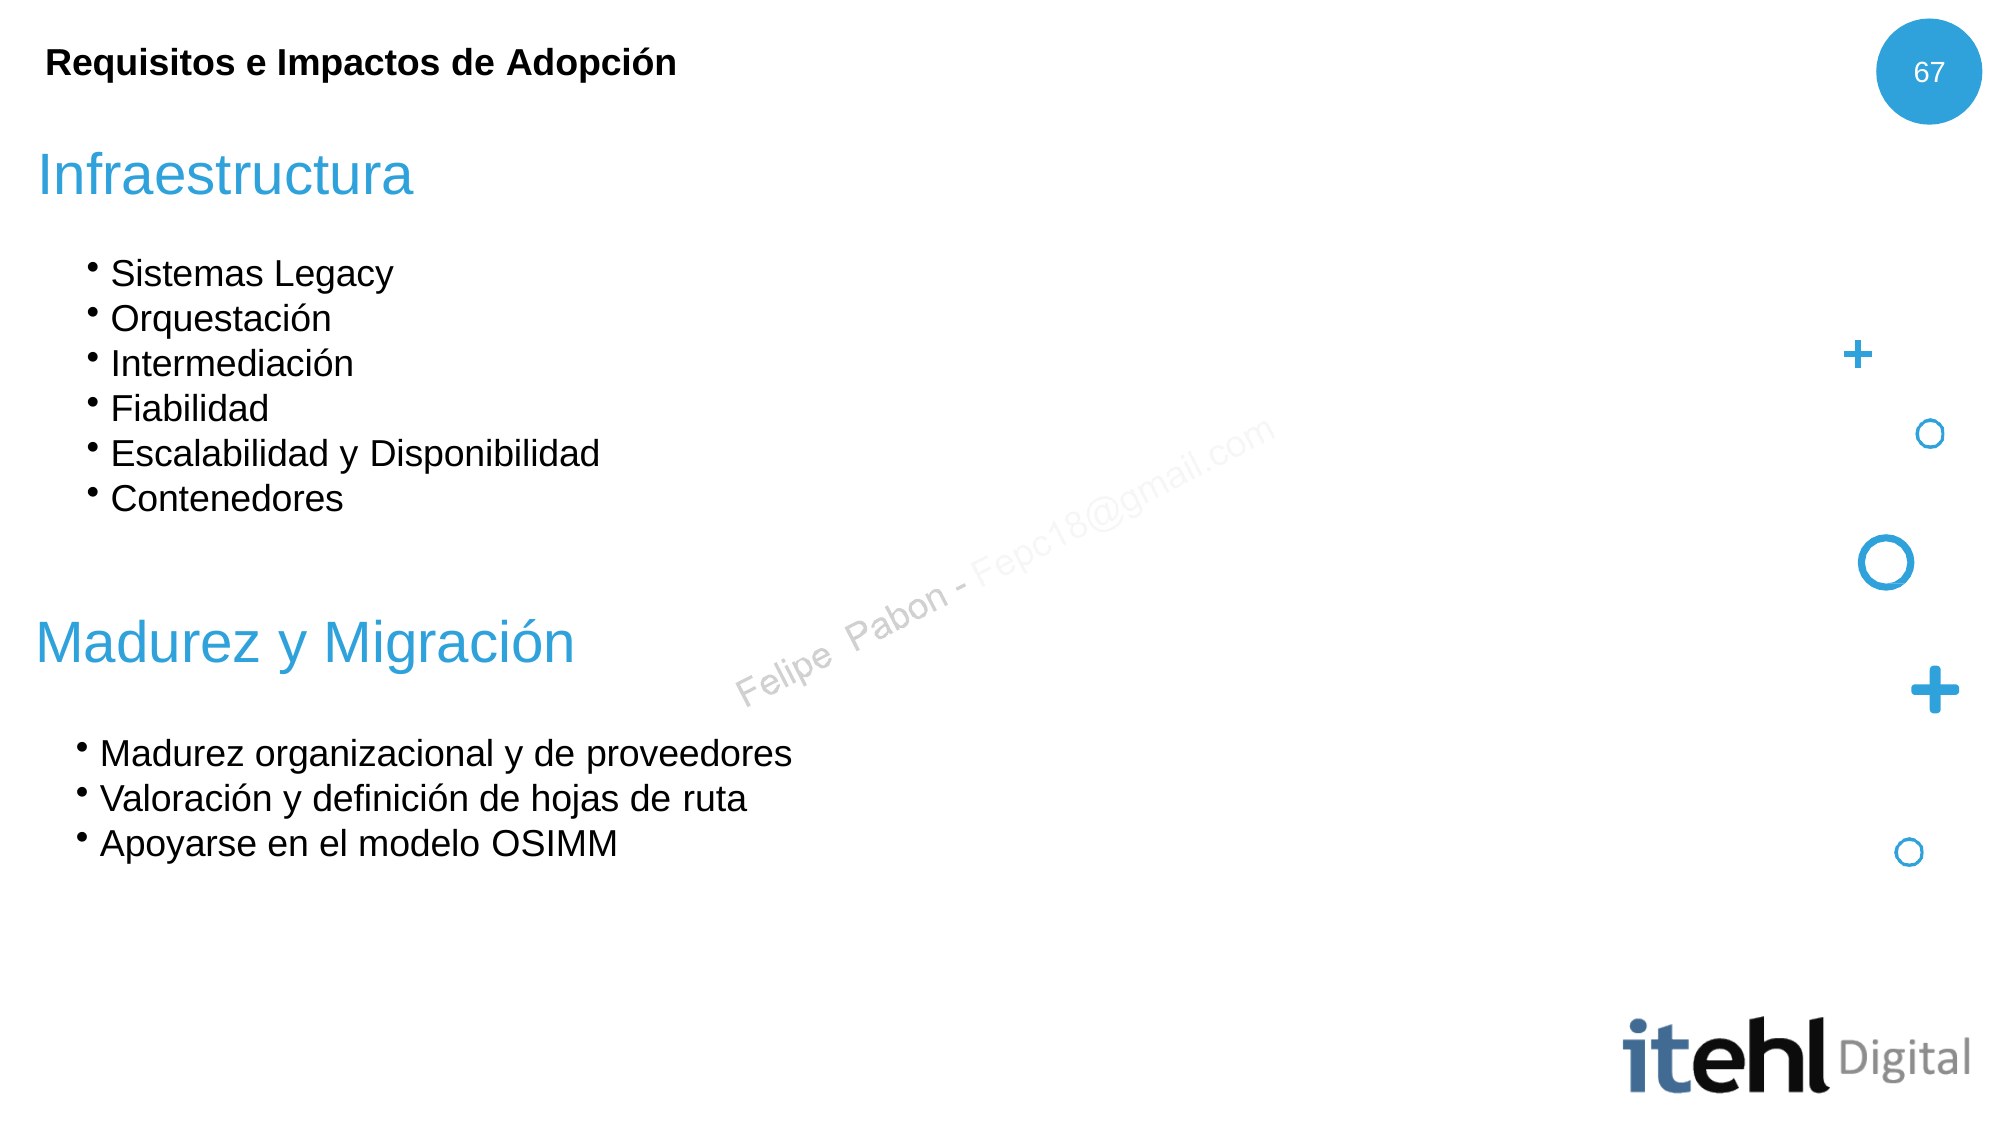

# Requisitos e Impactos de Adopción
67
Infraestructura
Sistemas Legacy
Orquestación
Intermediación
Fiabilidad
Escalabilidad y Disponibilidad
Contenedores

Madurez y Migración
Madurez organizacional y de proveedores
Valoración y definición de hojas de ruta
Apoyarse en el modelo OSIMM